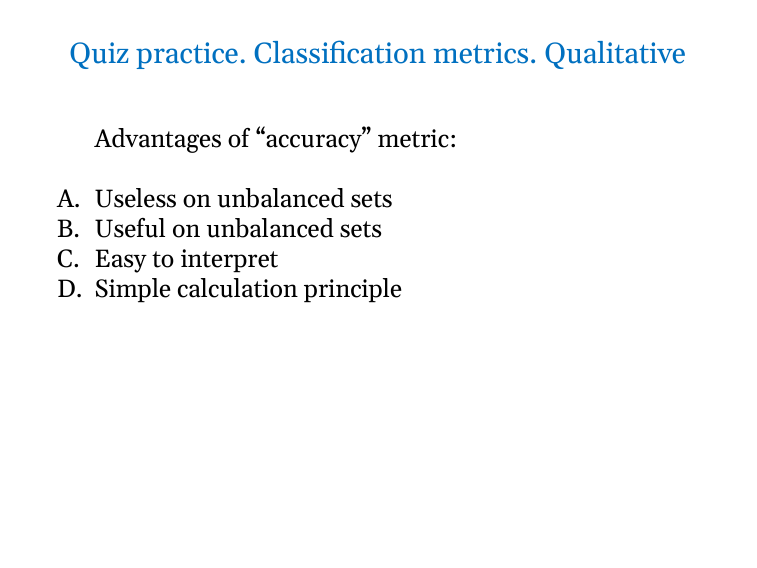

# Quiz practice. Classification metrics. Qualitative
Advantages of “accuracy” metric:

Useless on unbalanced sets
Useful on unbalanced sets
Easy to interpret
Simple calculation principle